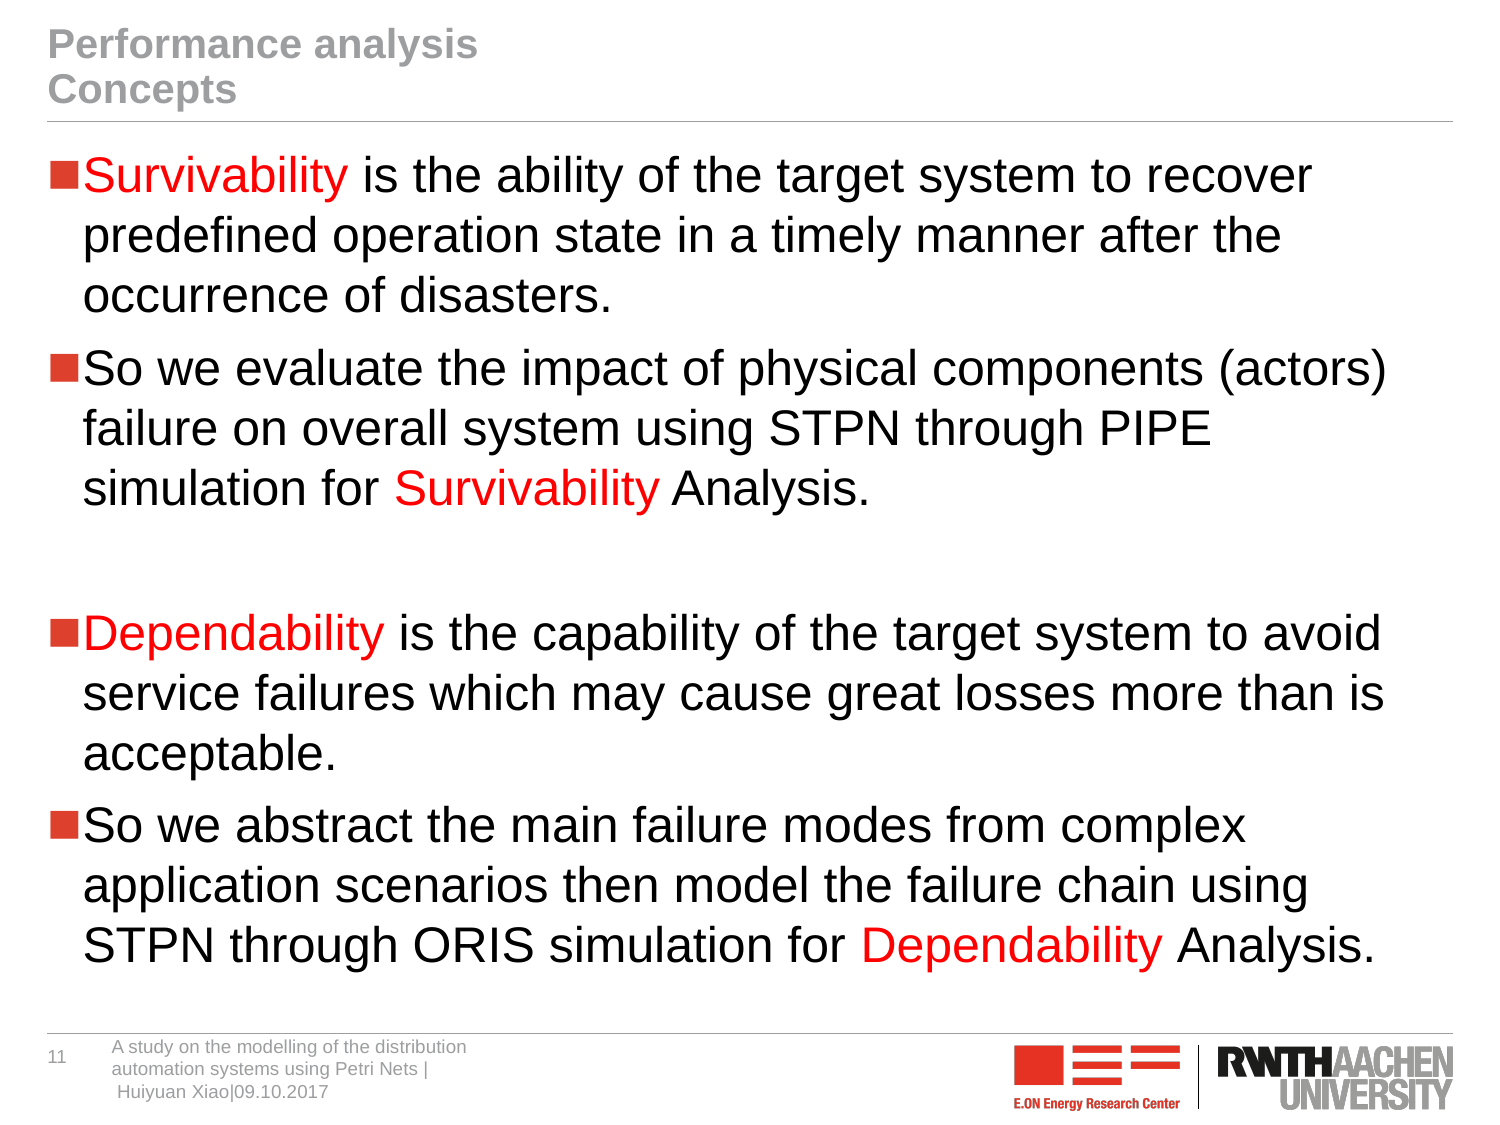

# Performance analysis Concepts
Survivability is the ability of the target system to recover predefined operation state in a timely manner after the occurrence of disasters.
So we evaluate the impact of physical components (actors) failure on overall system using STPN through PIPE simulation for Survivability Analysis.

Dependability is the capability of the target system to avoid service failures which may cause great losses more than is acceptable.
So we abstract the main failure modes from complex application scenarios then model the failure chain using STPN through ORIS simulation for Dependability Analysis.